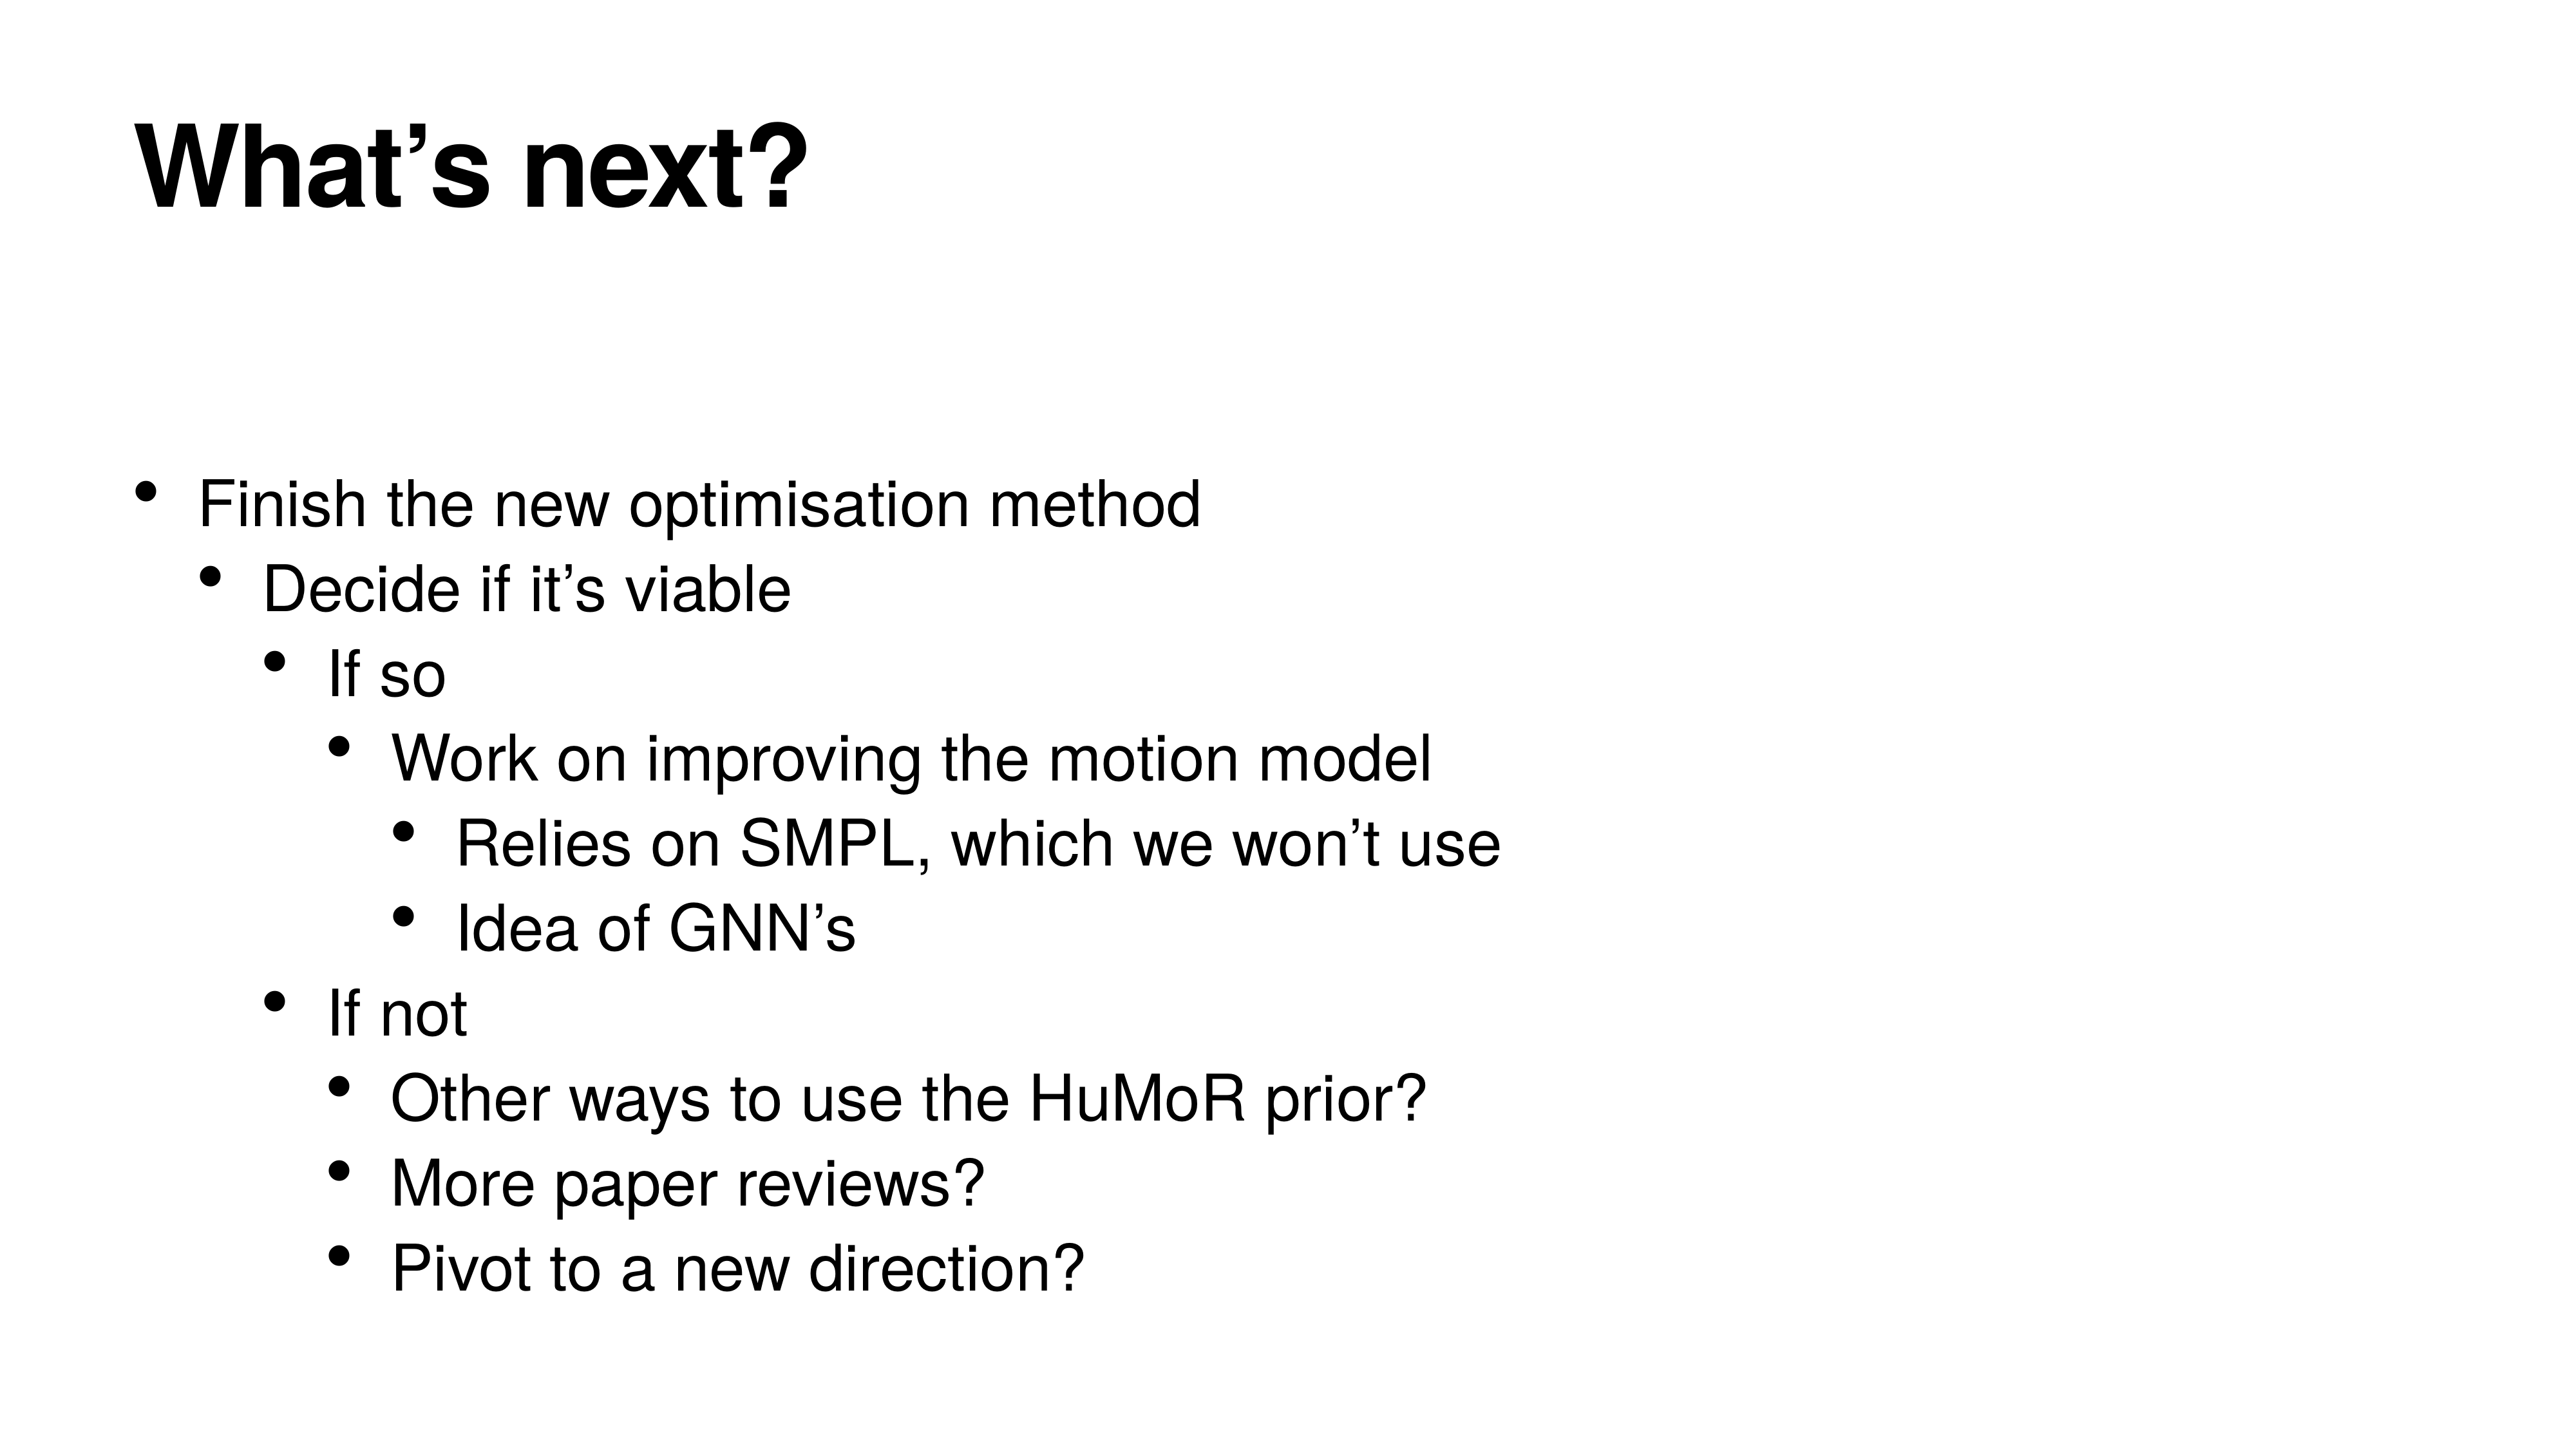

# What’s next?

Finish the new optimisation method
Decide if it’s viable
If so
Work on improving the motion model
Relies on SMPL, which we won’t use
Idea of GNN’s
If not
Other ways to use the HuMoR prior?
More paper reviews?
Pivot to a new direction?